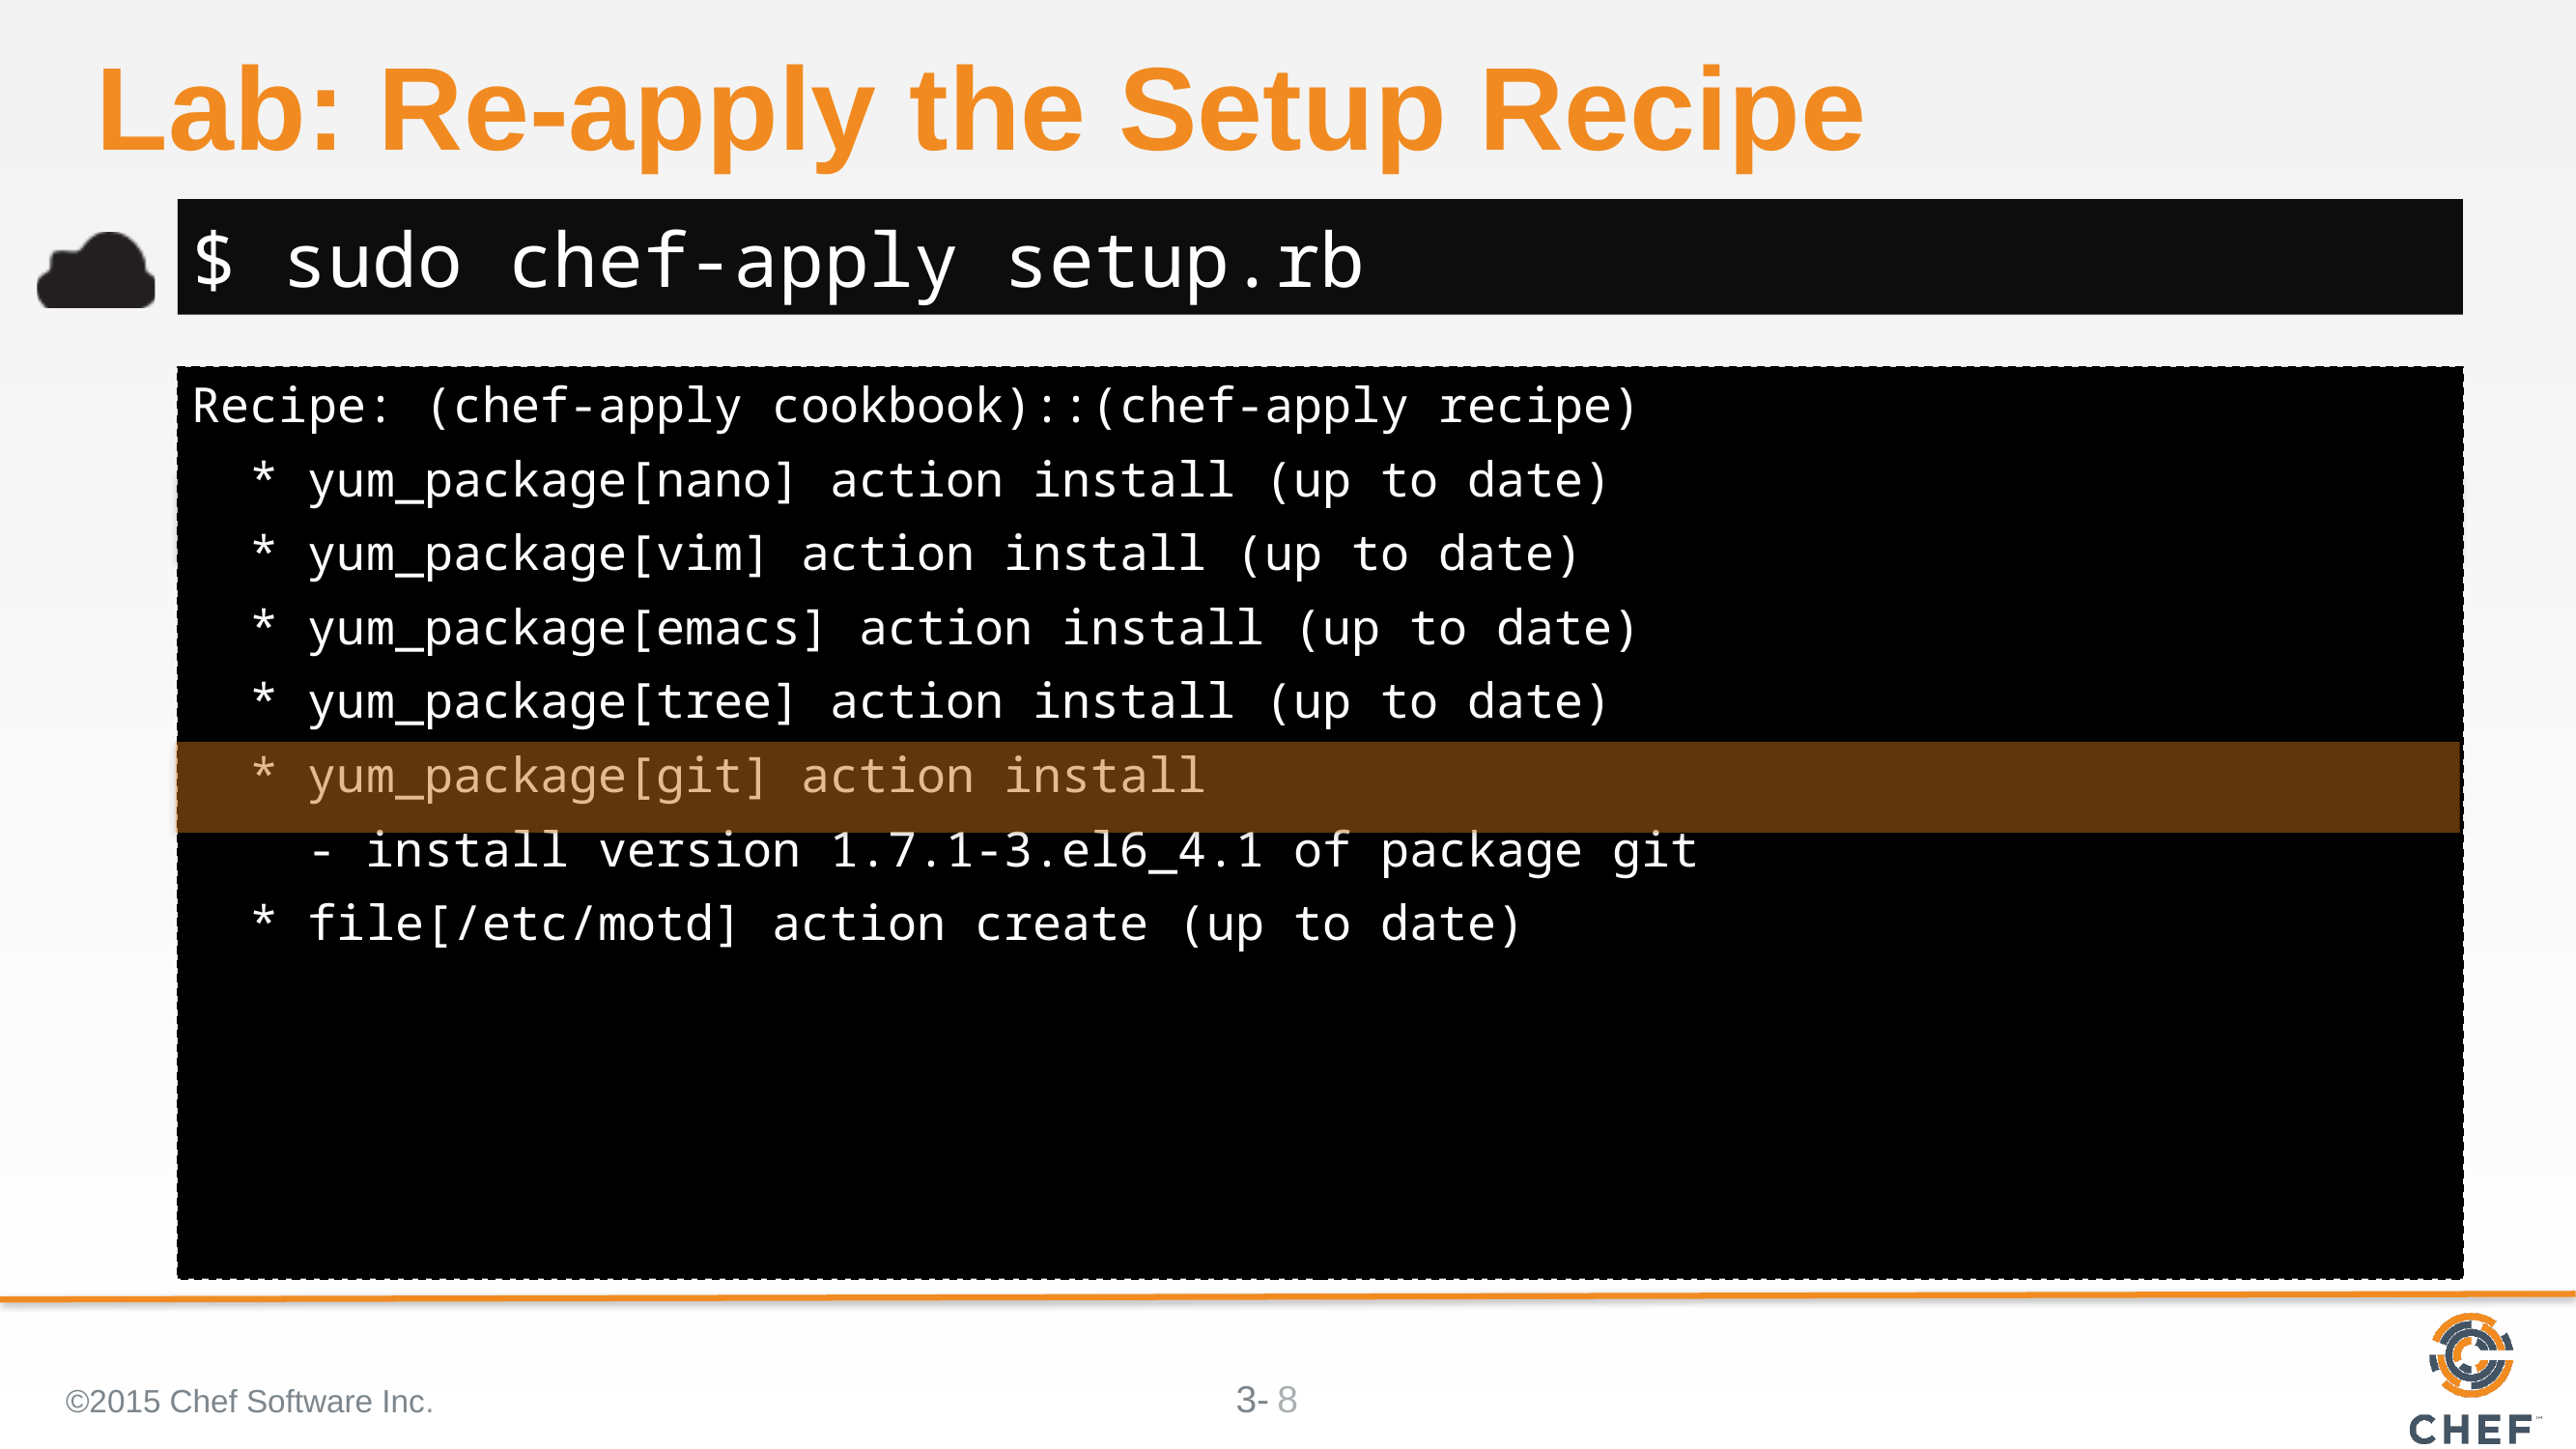

# Lab: Re-apply the Setup Recipe
$ sudo chef-apply setup.rb
Recipe: (chef-apply cookbook)::(chef-apply recipe)
  * yum_package[nano] action install (up to date)
  * yum_package[vim] action install (up to date)
  * yum_package[emacs] action install (up to date)
  * yum_package[tree] action install (up to date)
  * yum_package[git] action install
    - install version 1.7.1-3.el6_4.1 of package git
  * file[/etc/motd] action create (up to date)

©2015 Chef Software Inc.
8